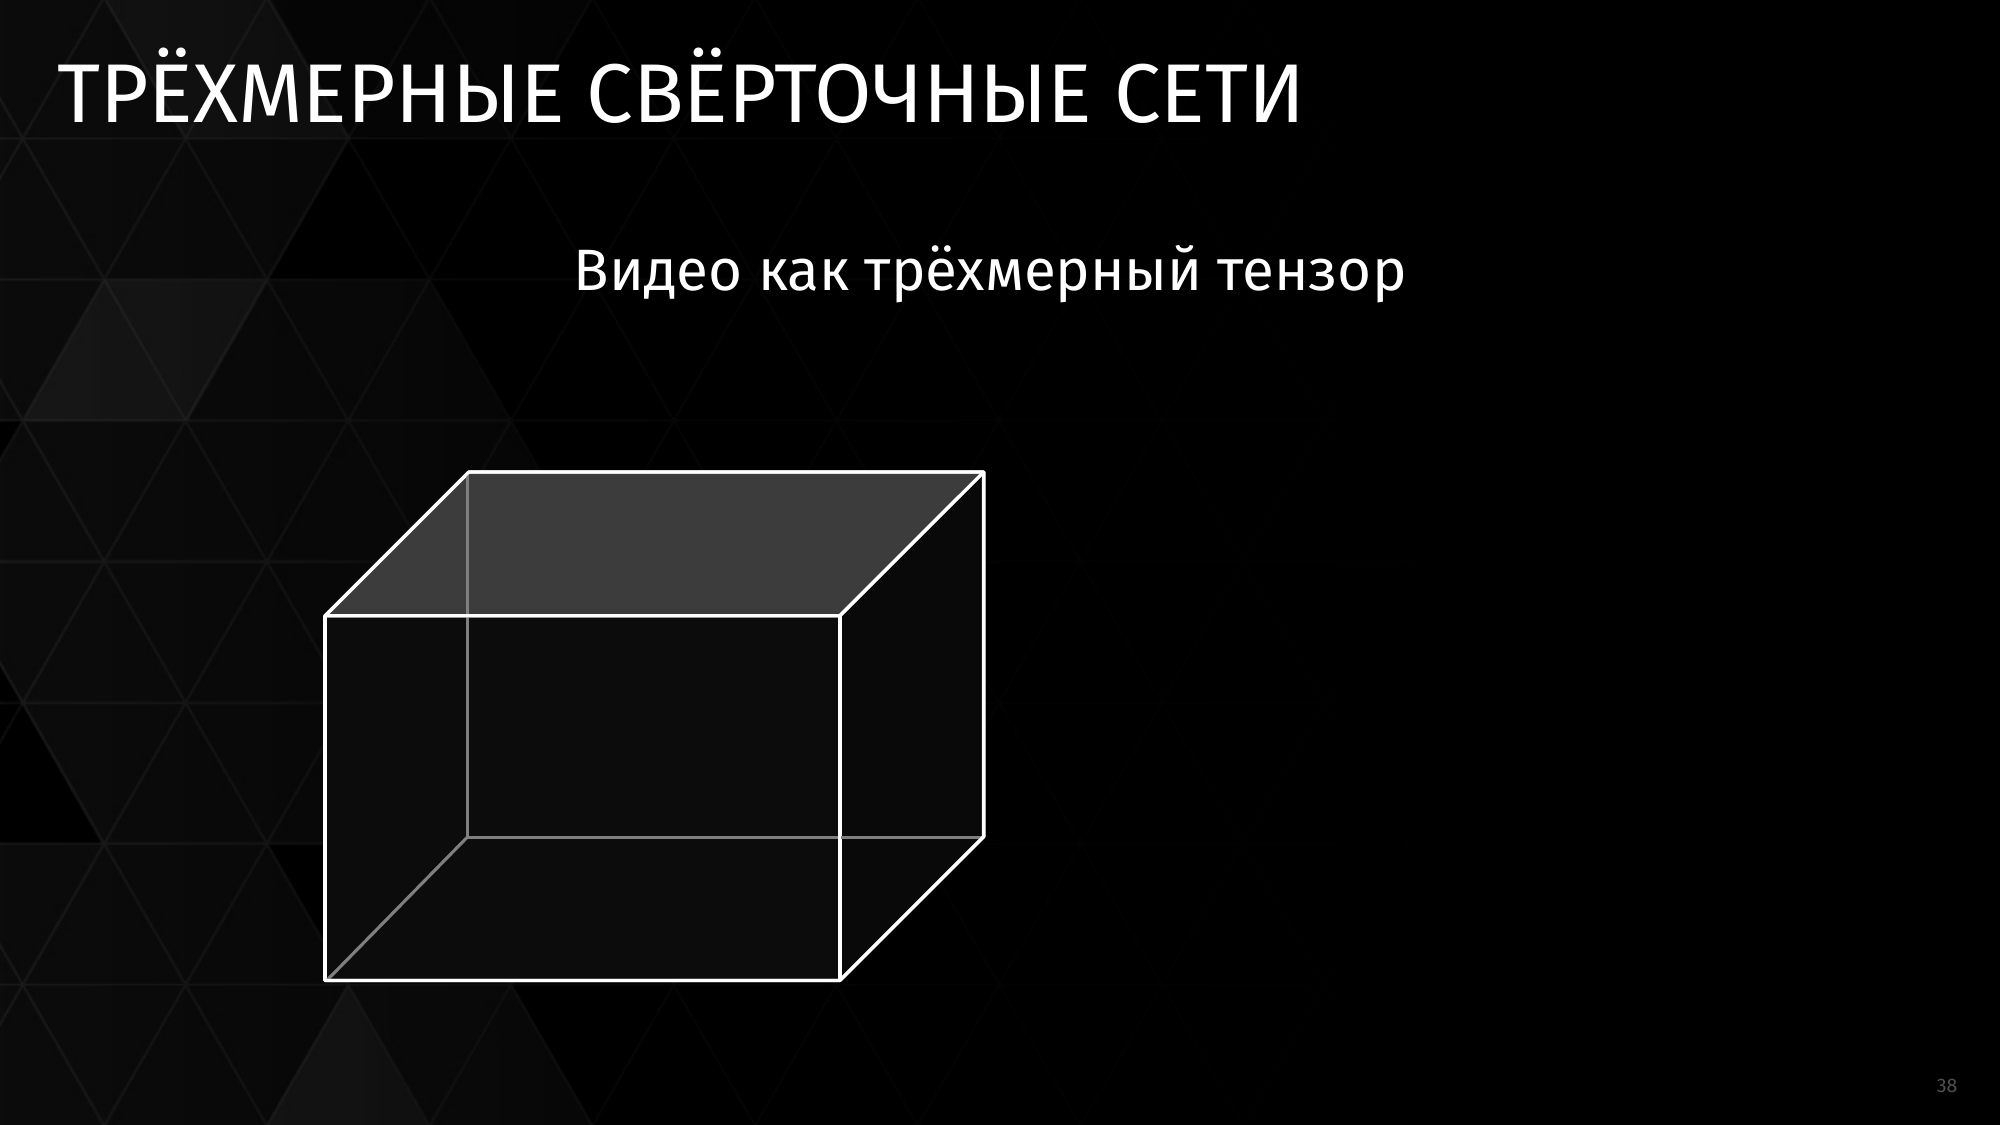

# ТРЁХМЕРНЫЕ СВЁРТОЧНЫЕ СЕТИ
Видео как трёхмерный тензор